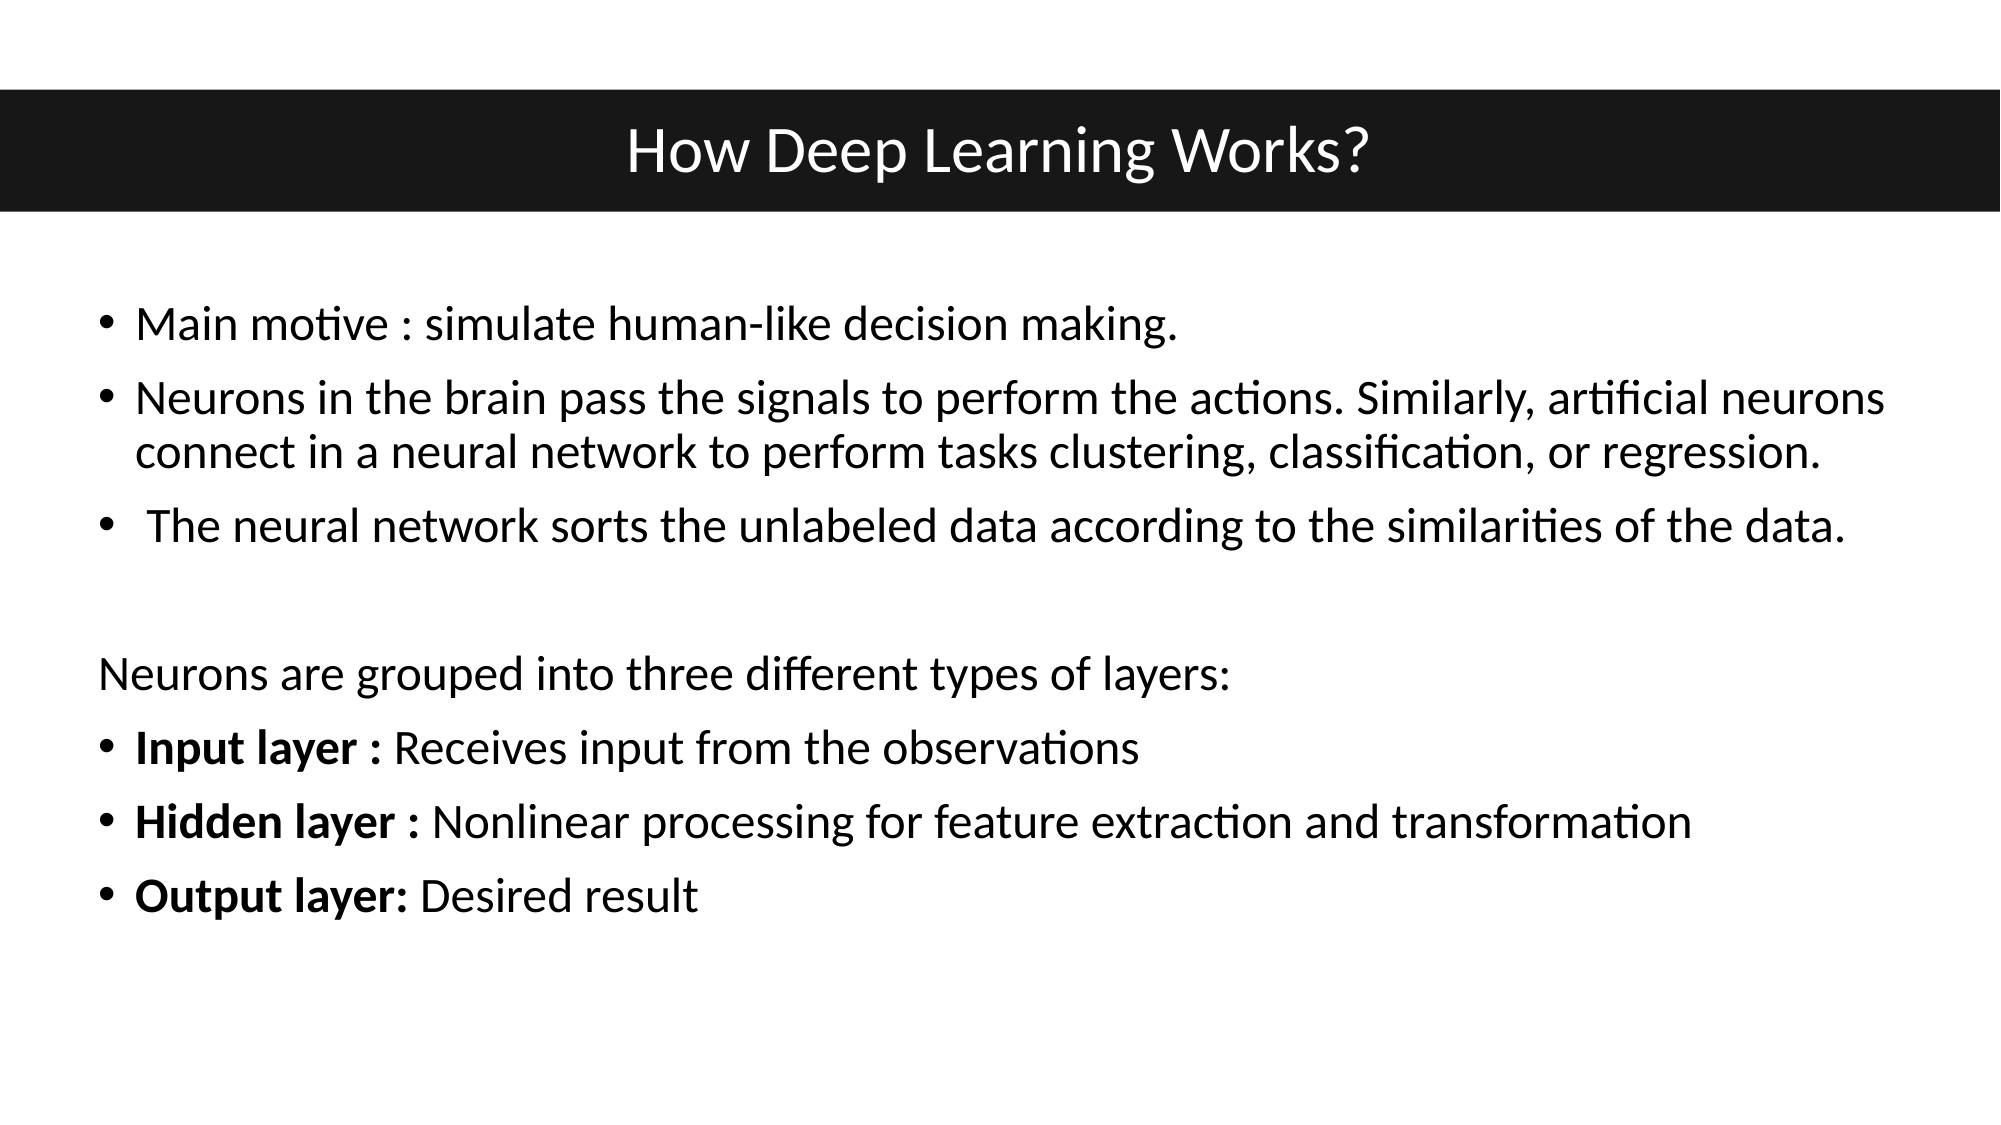

How Deep Learning Works?
Main motive : simulate human-like decision making.
Neurons in the brain pass the signals to perform the actions. Similarly, artificial neurons connect in a neural network to perform tasks clustering, classification, or regression.
 The neural network sorts the unlabeled data according to the similarities of the data.

Neurons are grouped into three different types of layers:
Input layer : Receives input from the observations
Hidden layer : Nonlinear processing for feature extraction and transformation
Output layer: Desired result